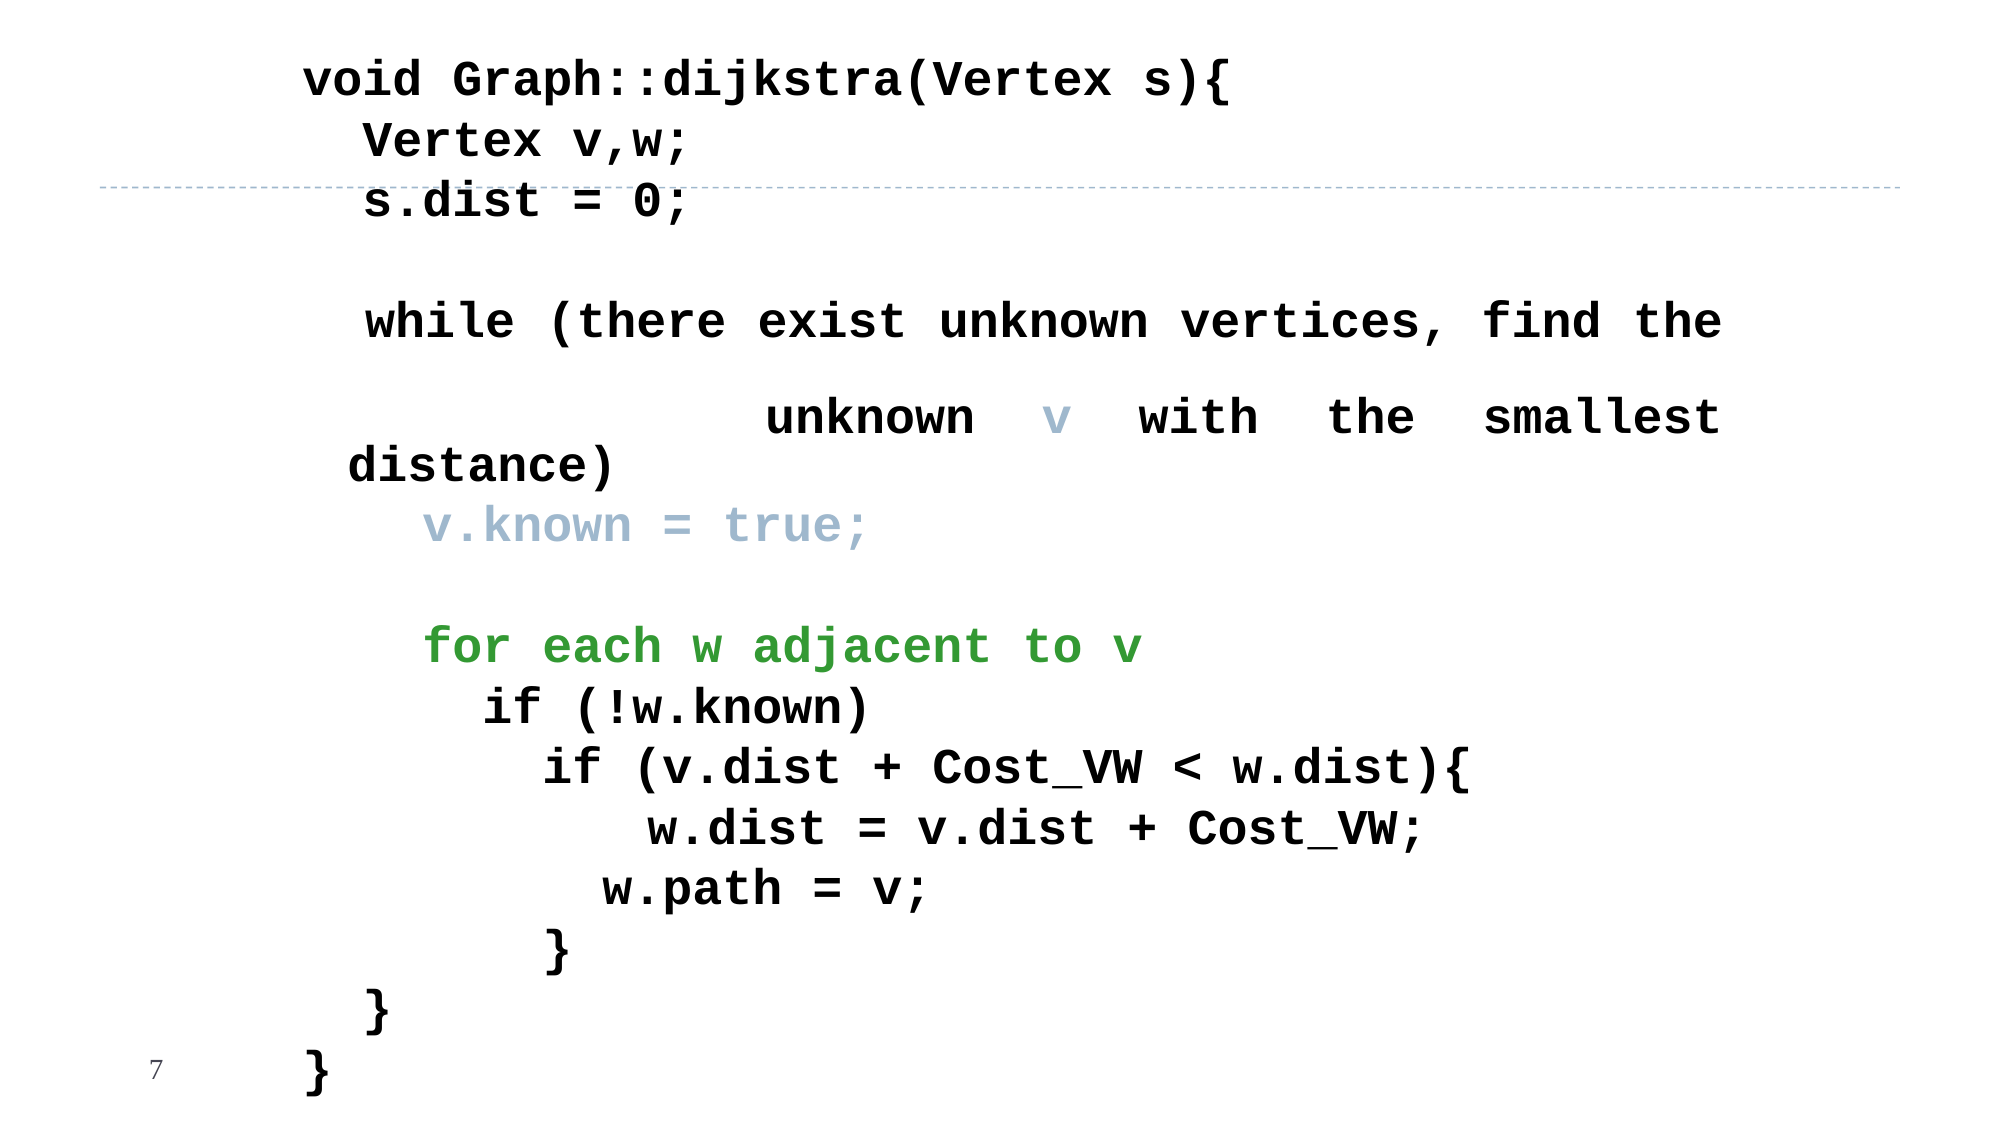

void Graph::dijkstra(Vertex s){
  Vertex v,w;
  s.dist = 0;

  while (there exist unknown vertices, find the
	    unknown v with the smallest distance)
    v.known = true;

    for each w adjacent to v
      if (!w.known)
        if (v.dist + Cost_VW < w.dist){
		     w.dist = v.dist + Cost_VW;
          w.path = v;
        }
  }
}
7